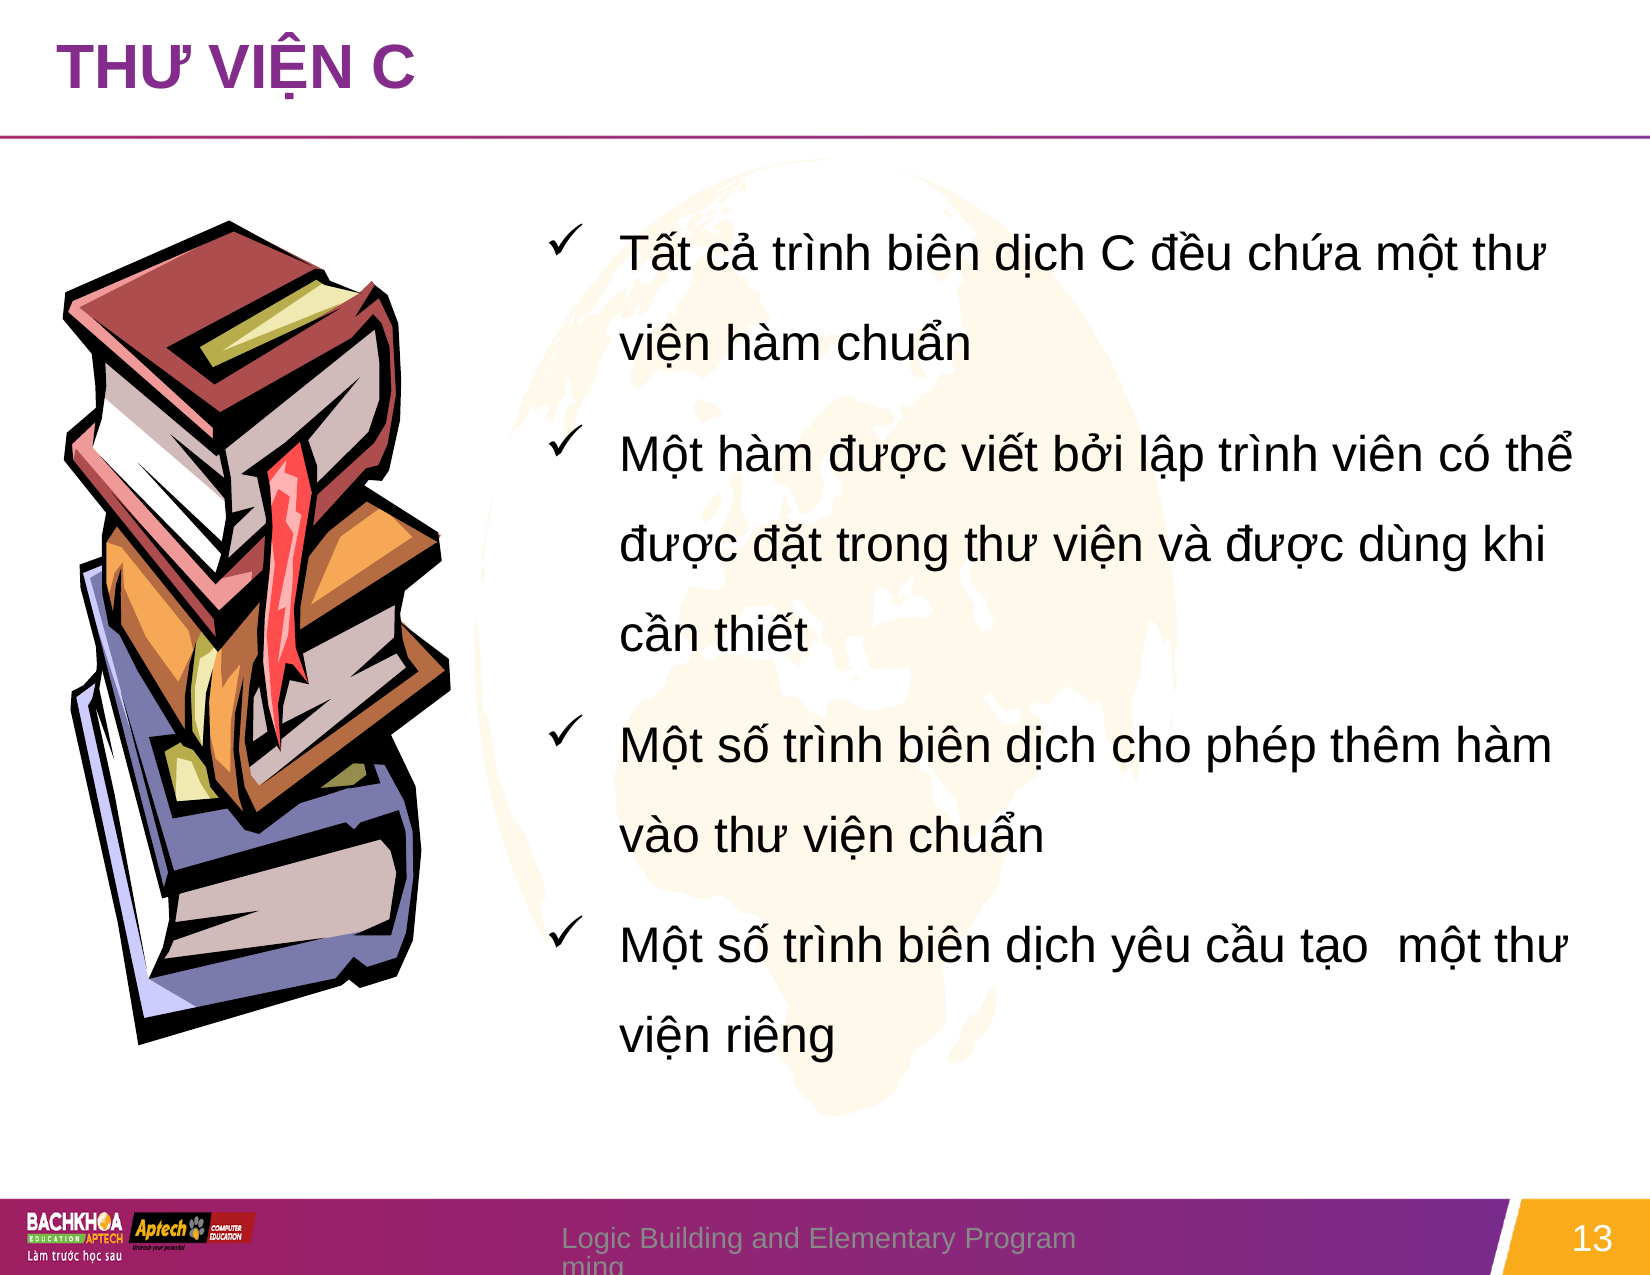

# THƯ VIỆN C
Tất cả trình biên dịch C đều chứa một thư viện hàm chuẩn
Một hàm được viết bởi lập trình viên có thể được đặt trong thư viện và được dùng khi cần thiết
Một số trình biên dịch cho phép thêm hàm vào thư viện chuẩn
Một số trình biên dịch yêu cầu tạo  một thư viện riêng

Logic Building and Elementary Programming
13